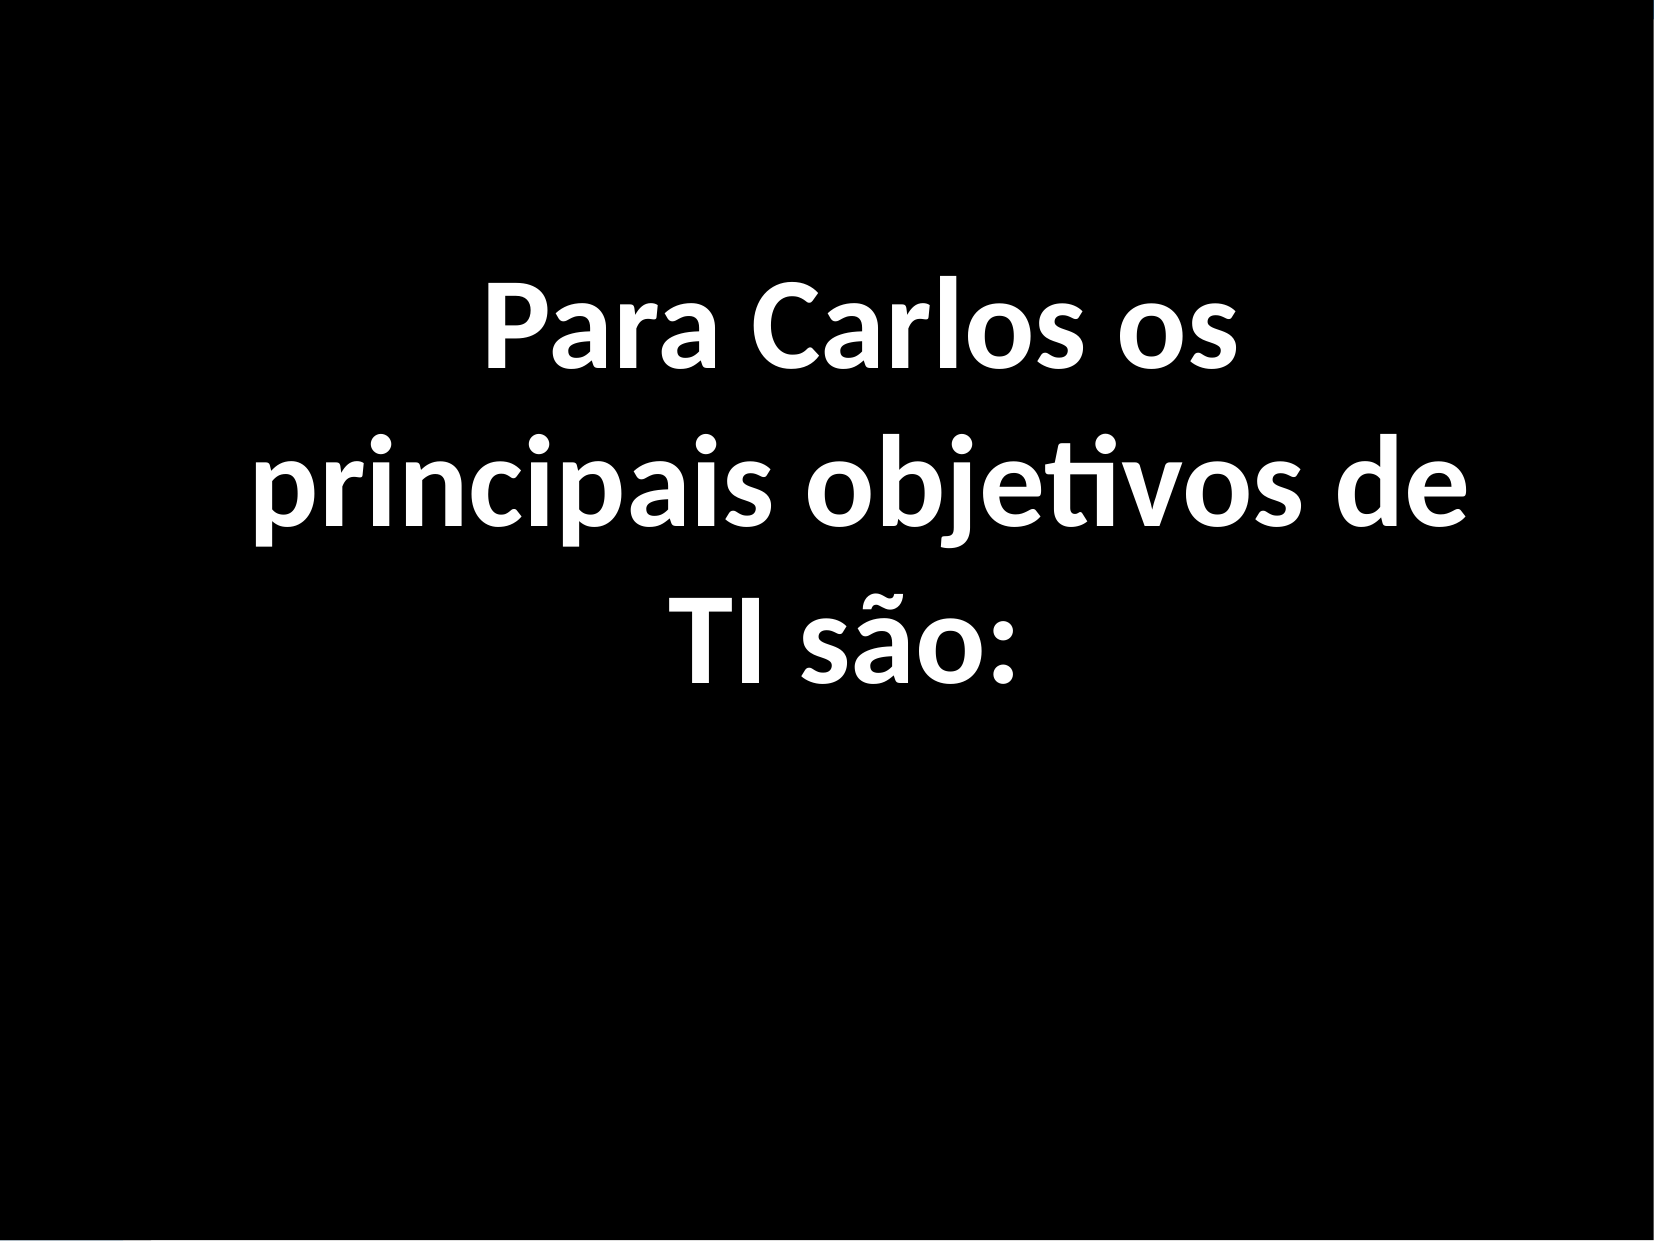

Para Carlos os principais objetivos de TI são: